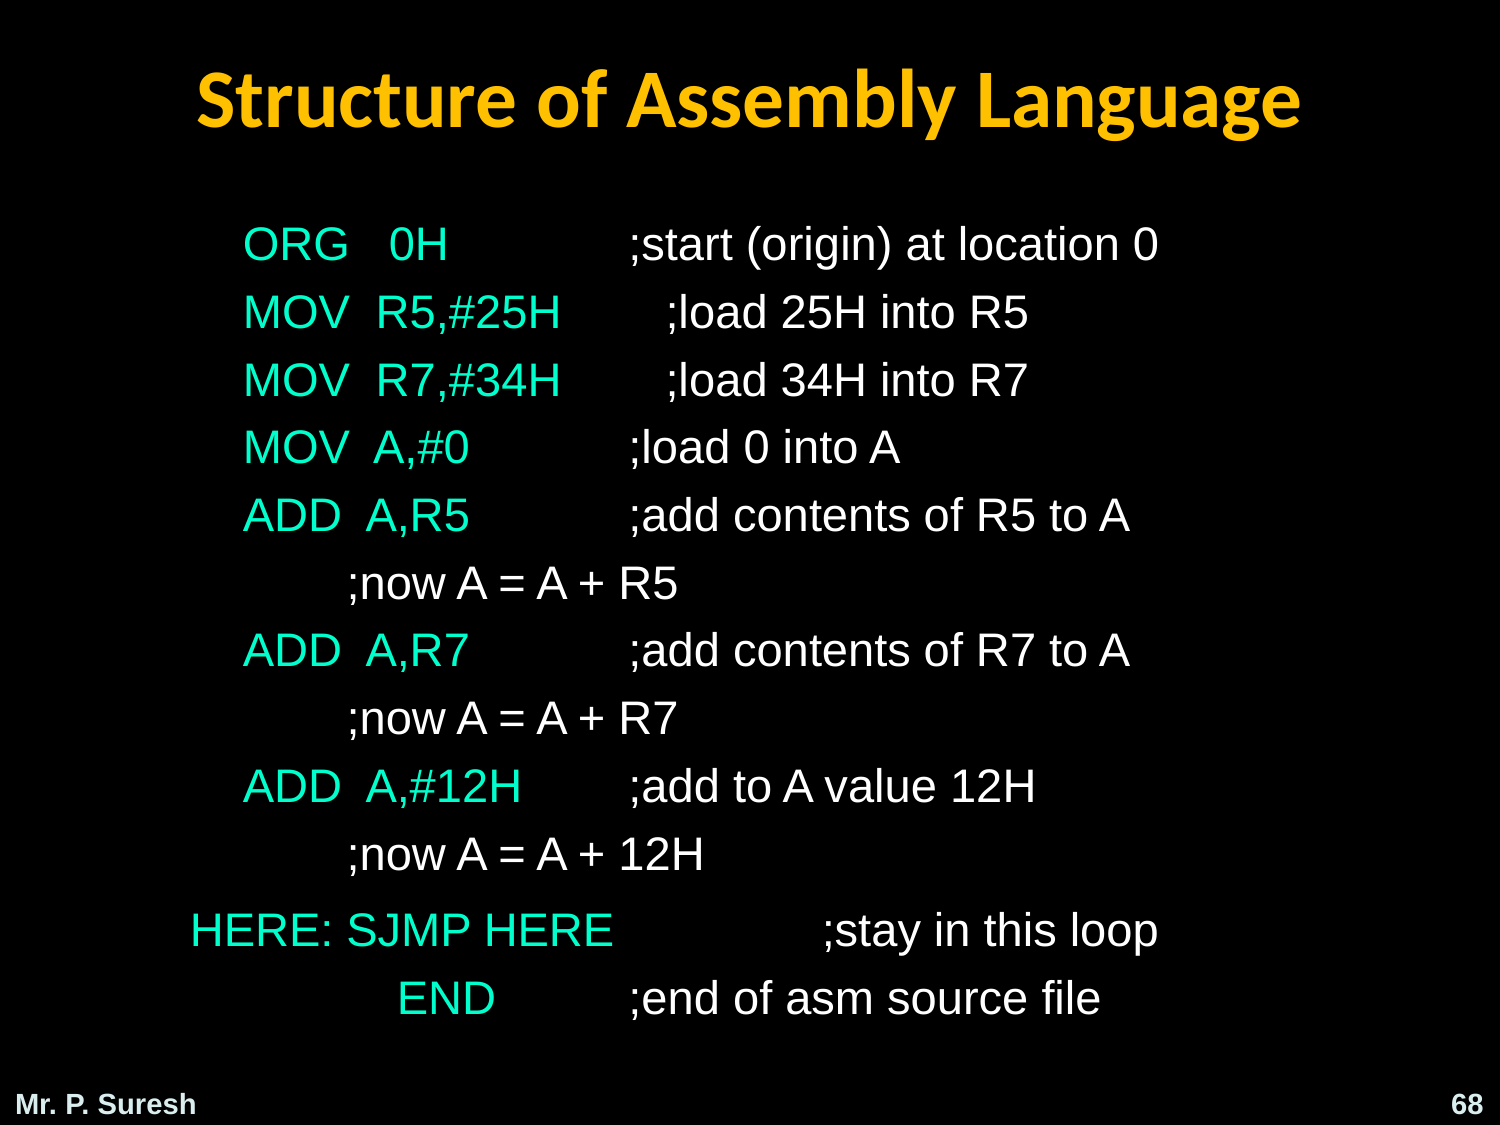

# Structure of Assembly Language
		ORG   0H   	        ;start (origin) at location 0
	MOV  R5,#25H        ;load 25H into R5
	MOV  R7,#34H        ;load 34H into R7
	MOV  A,#0	        ;load 0 into A
	ADD  A,R5	        ;add contents of R5 to A
			        ;now A = A + R5
	ADD  A,R7	        ;add contents of R7 to A
			        ;now A = A + R7
	ADD  A,#12H	        ;add to A value 12H
			        ;now A = A + 12H
HERE: SJMP HERE                ;stay in this loop
 	 END		        ;end of asm source file
Mr. P. Suresh Venugopal
Intel 8051 Programming
68